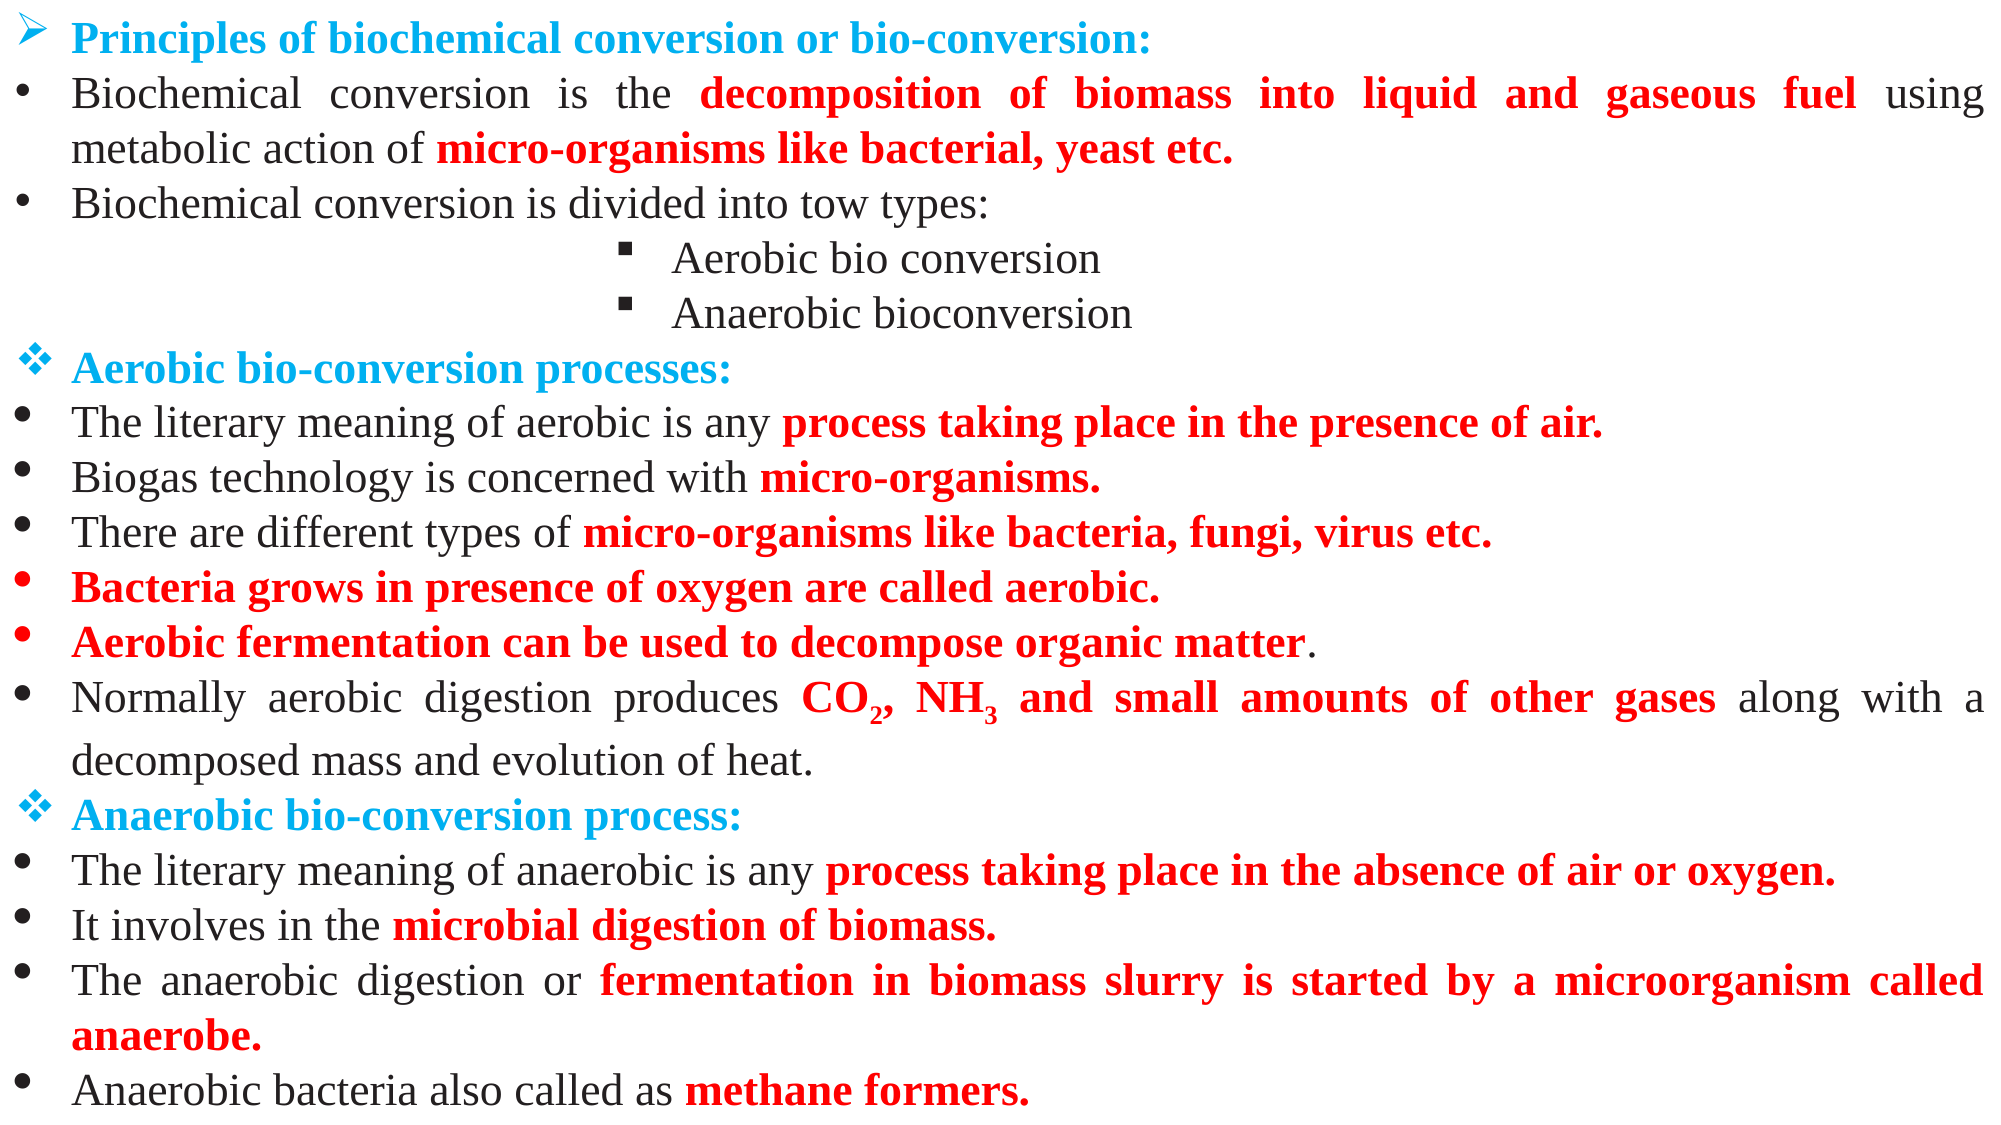

Principles of biochemical conversion or bio-conversion:
Biochemical conversion is the decomposition of biomass into liquid and gaseous fuel using metabolic action of micro-organisms like bacterial, yeast etc.
Biochemical conversion is divided into tow types:
Aerobic bio conversion
Anaerobic bioconversion
Aerobic bio-conversion processes:
The literary meaning of aerobic is any process taking place in the presence of air.
Biogas technology is concerned with micro-organisms.
There are different types of micro-organisms like bacteria, fungi, virus etc.
Bacteria grows in presence of oxygen are called aerobic.
Aerobic fermentation can be used to decompose organic matter.
Normally aerobic digestion produces CO2, NH3 and small amounts of other gases along with a decomposed mass and evolution of heat.
Anaerobic bio-conversion process:
The literary meaning of anaerobic is any process taking place in the absence of air or oxygen.
It involves in the microbial digestion of biomass.
The anaerobic digestion or fermentation in biomass slurry is started by a microorganism called anaerobe.
Anaerobic bacteria also called as methane formers.